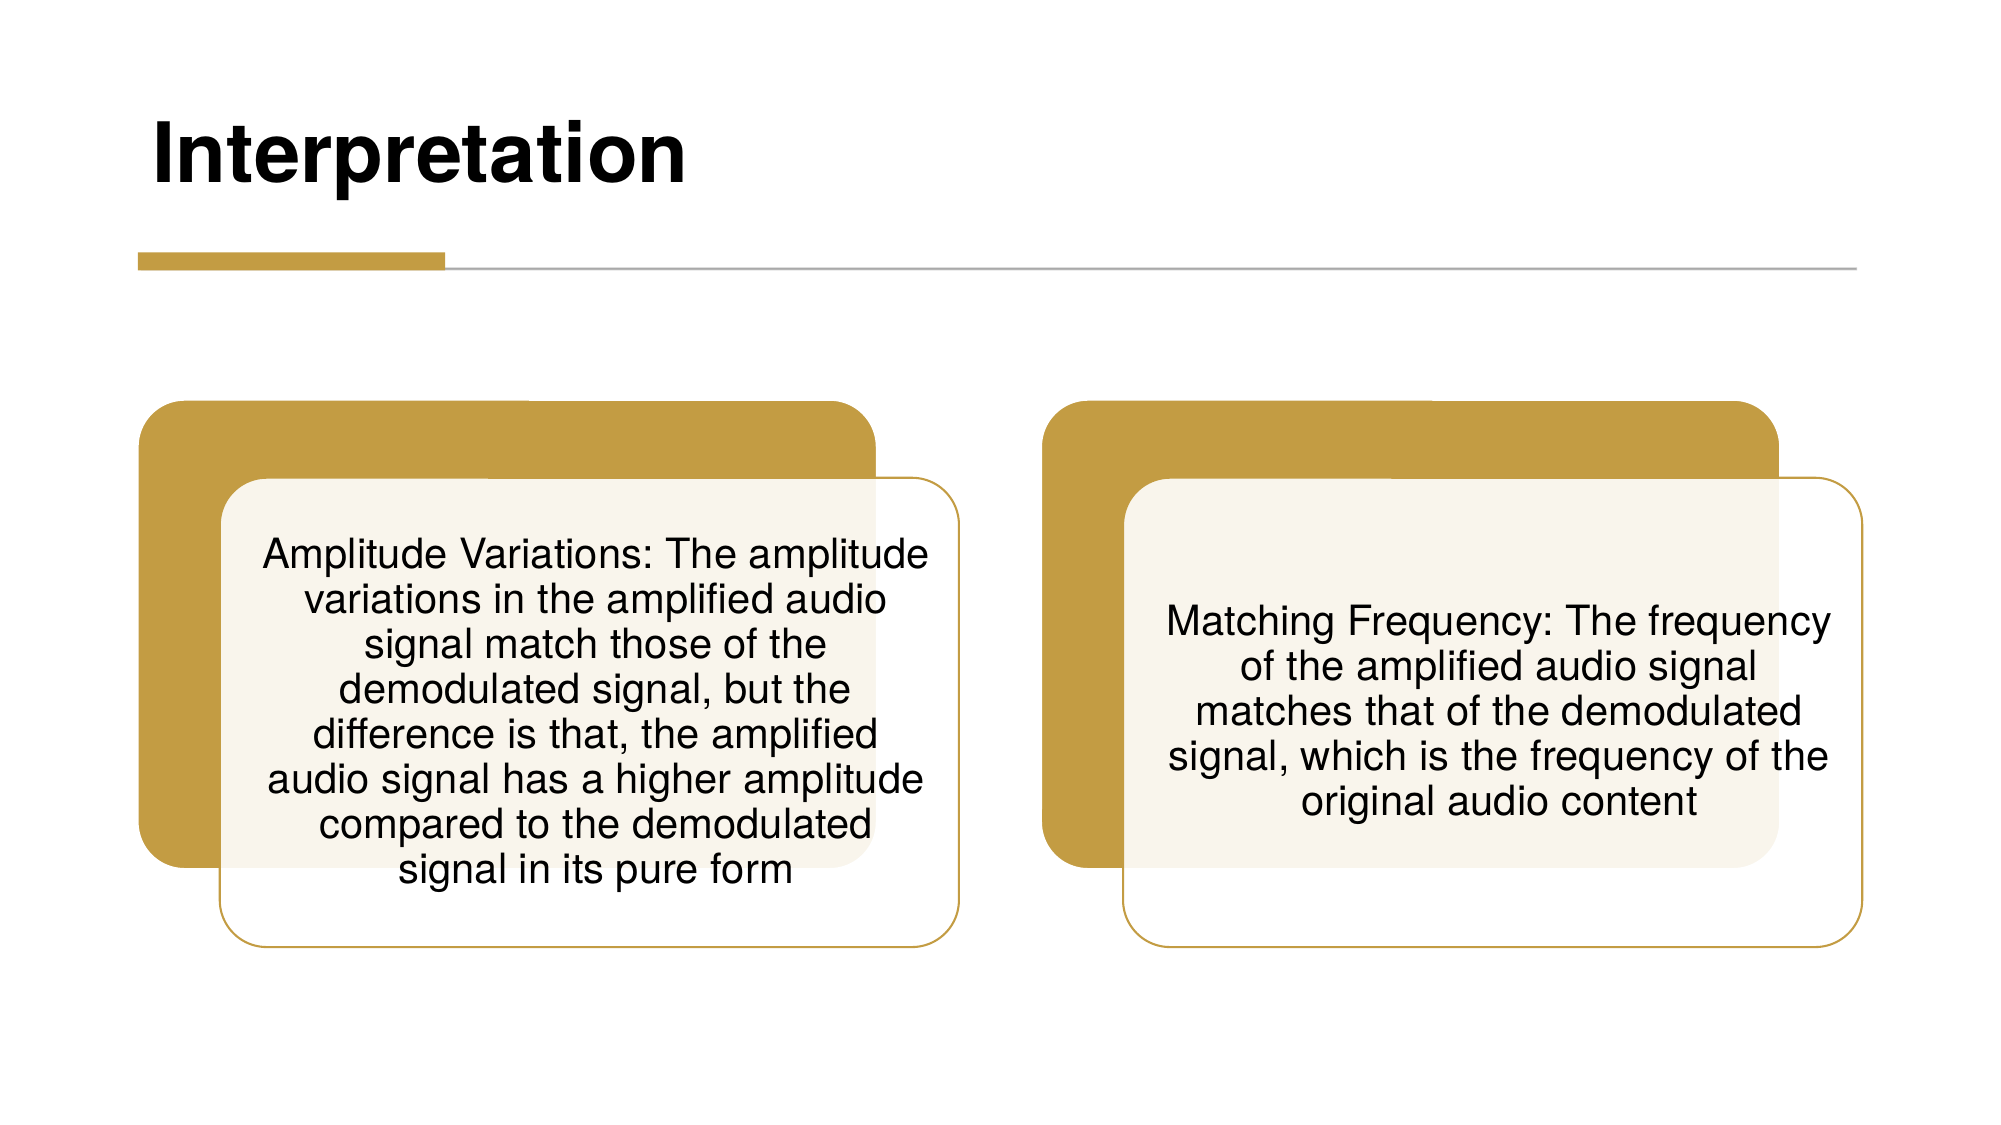

# Interpretation

Amplitude Variations: The amplitude variations in the amplified audio signal match those of the demodulated signal, but the difference is that, the amplified audio signal has a higher amplitude compared to the demodulated signal in its pure form
Matching Frequency: The frequency of the amplified audio signal matches that of the demodulated signal, which is the frequency of the original audio content